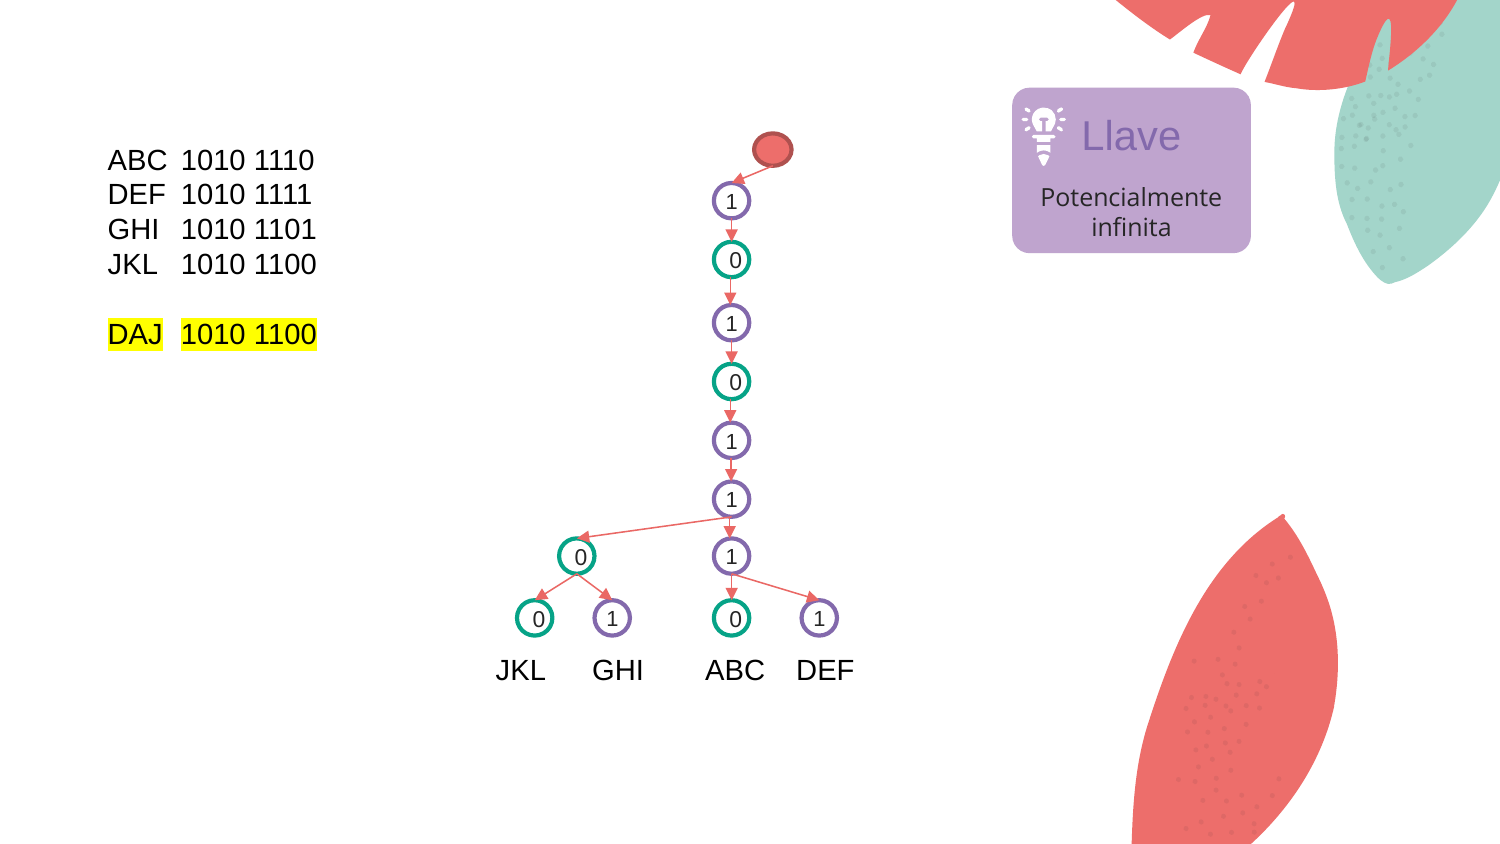

# Llave

ABC
DEF
GHI
JKL

DAJ
1010 1110
1010 1111
1010 1101
1010 1100

1010 1100

Potencialmente infinita
1
0
1
0
1
1
0
1
0
1
0
1
JKL
GHI
ABC
DEF